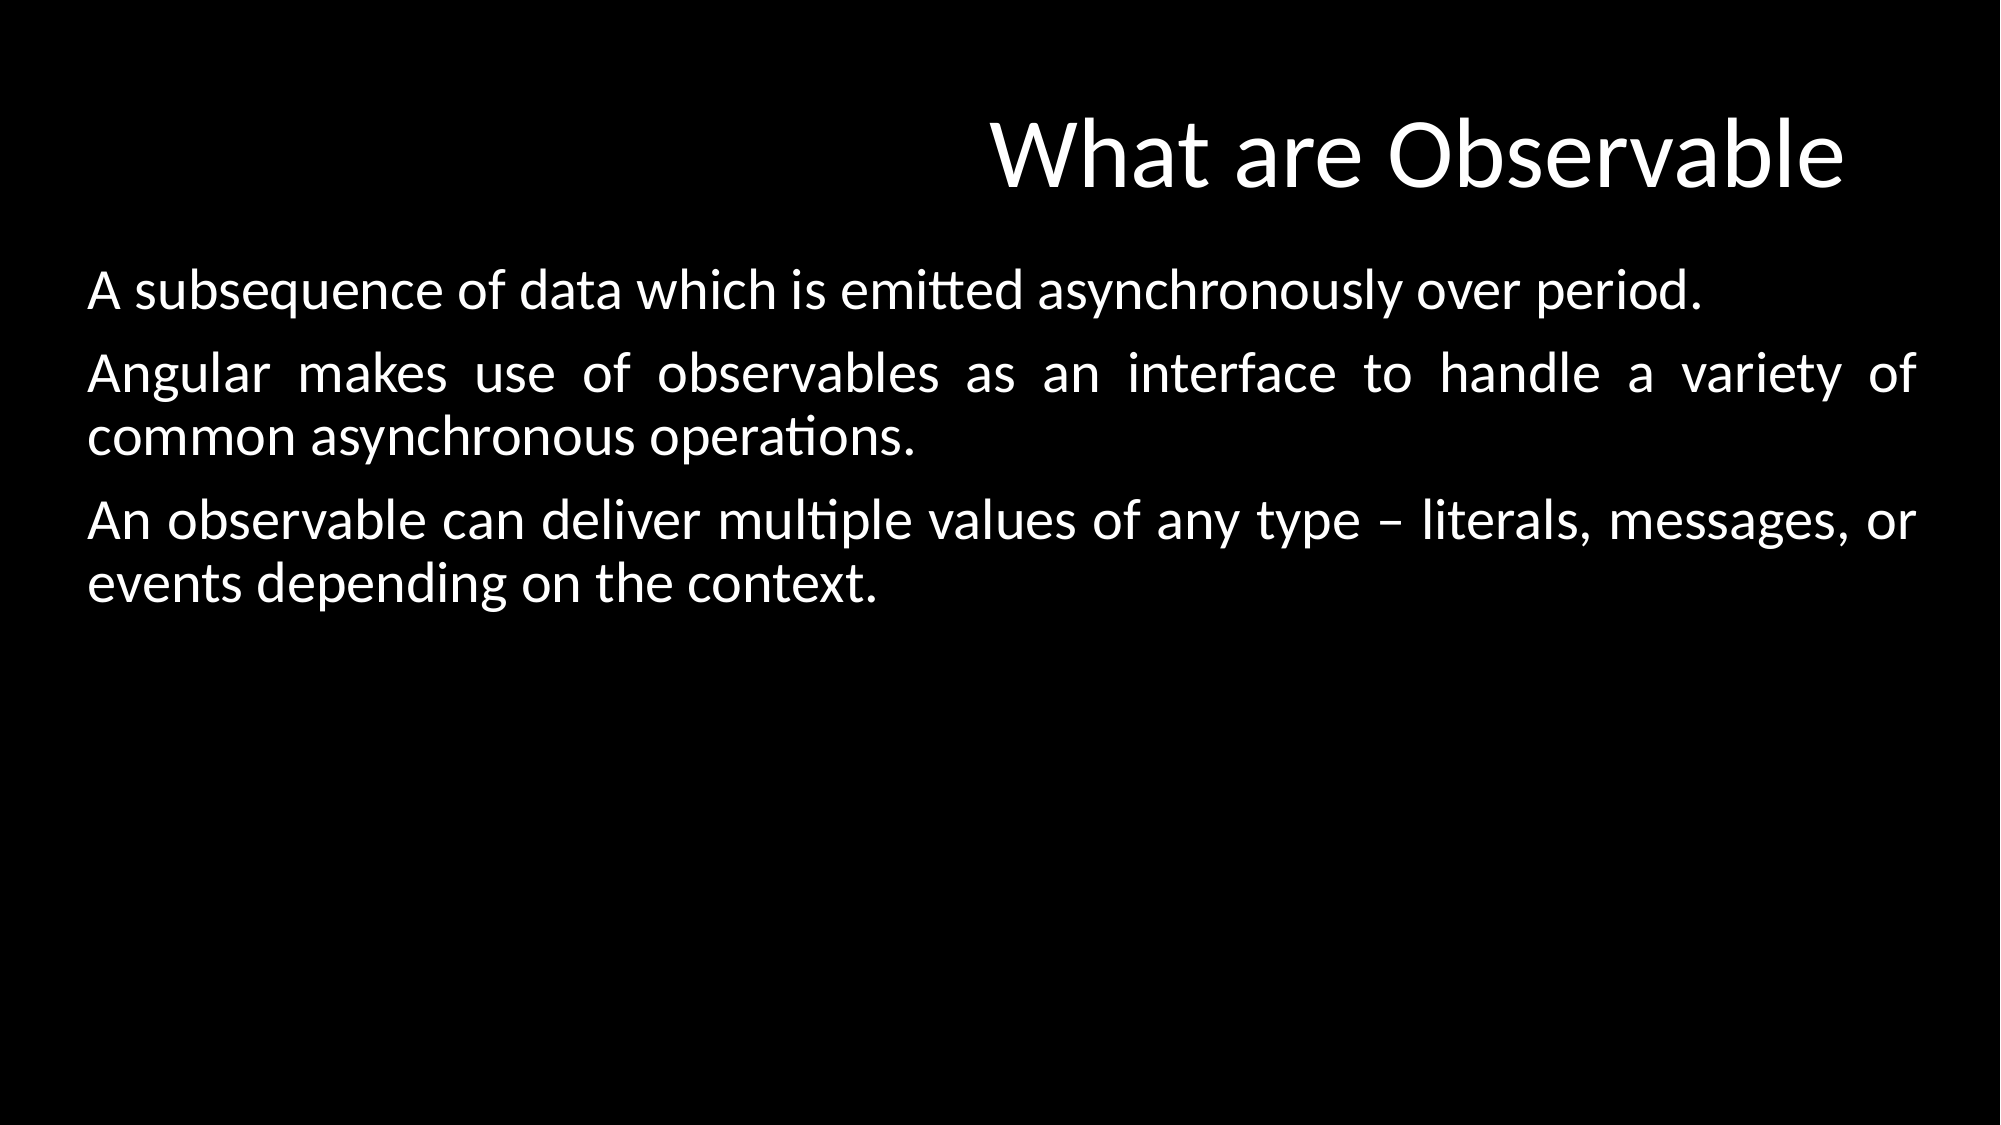

# What are Observable
A subsequence of data which is emitted asynchronously over period.
Angular makes use of observables as an interface to handle a variety of common asynchronous operations.
An observable can deliver multiple values of any type – literals, messages, or events depending on the context.